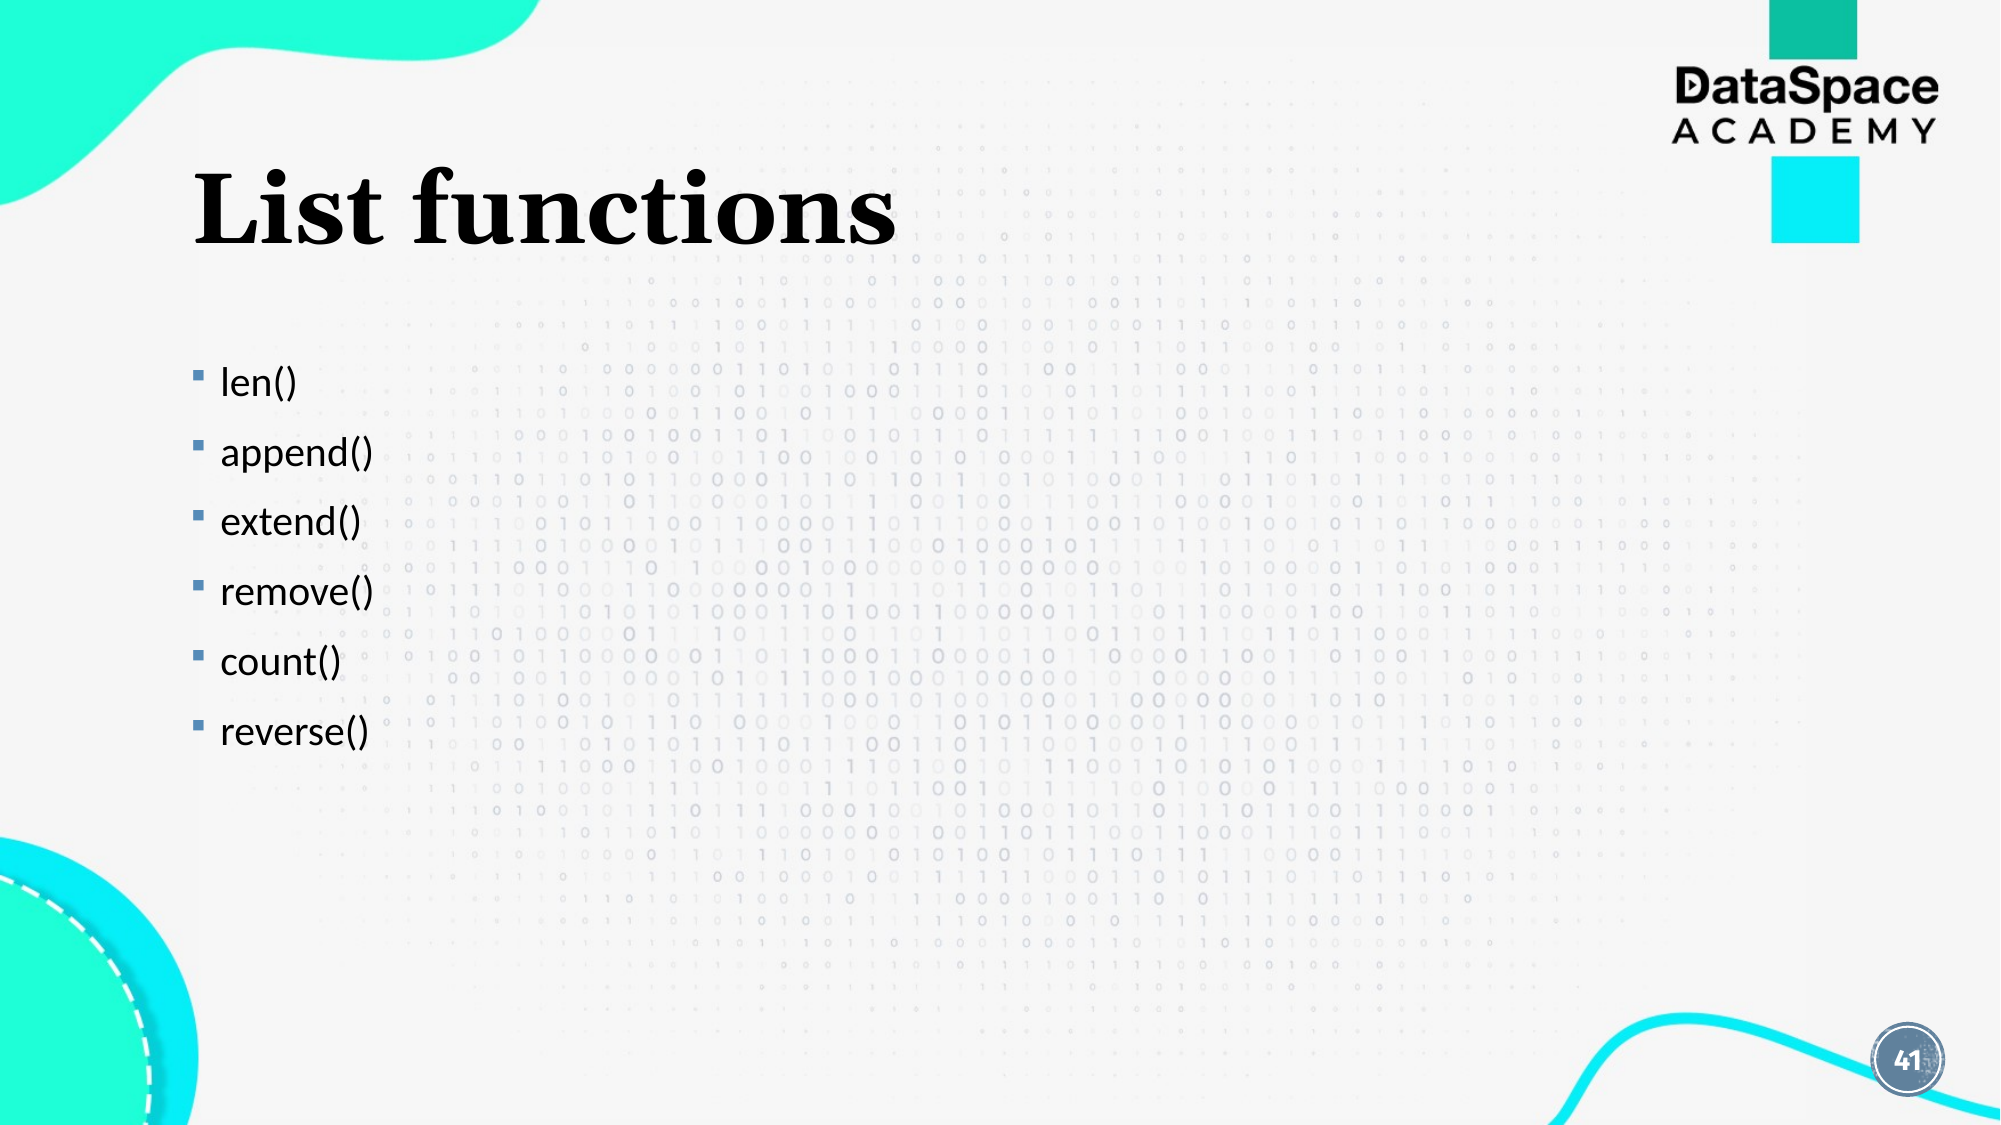

# List functions
len()
append()
extend()
remove()
count()
reverse()

41